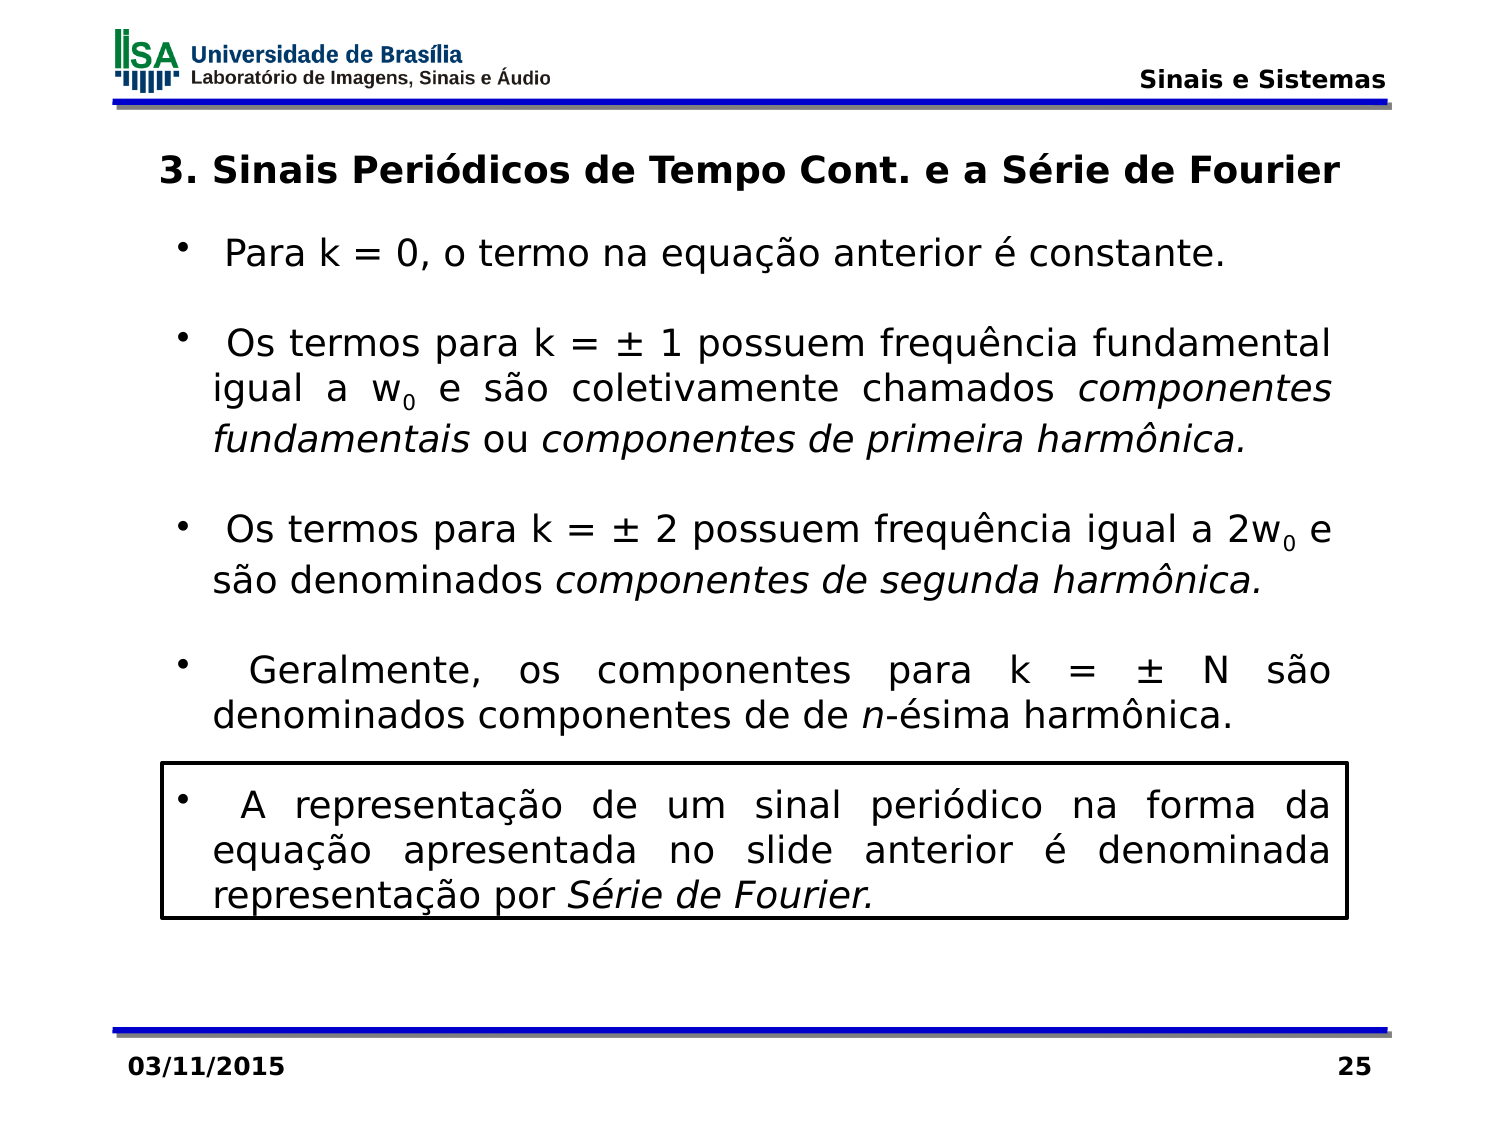

3. Sinais Periódicos de Tempo Cont. e a Série de Fourier
 Para k = 0, o termo na equação anterior é constante.

 Os termos para k = ± 1 possuem frequência fundamental igual a w0 e são coletivamente chamados componentes fundamentais ou componentes de primeira harmônica.

 Os termos para k = ± 2 possuem frequência igual a 2w0 e são denominados componentes de segunda harmônica.

 Geralmente, os componentes para k = ± N são denominados componentes de de n-ésima harmônica.

 A representação de um sinal periódico na forma da equação apresentada no slide anterior é denominada representação por Série de Fourier.

03/11/2015
25